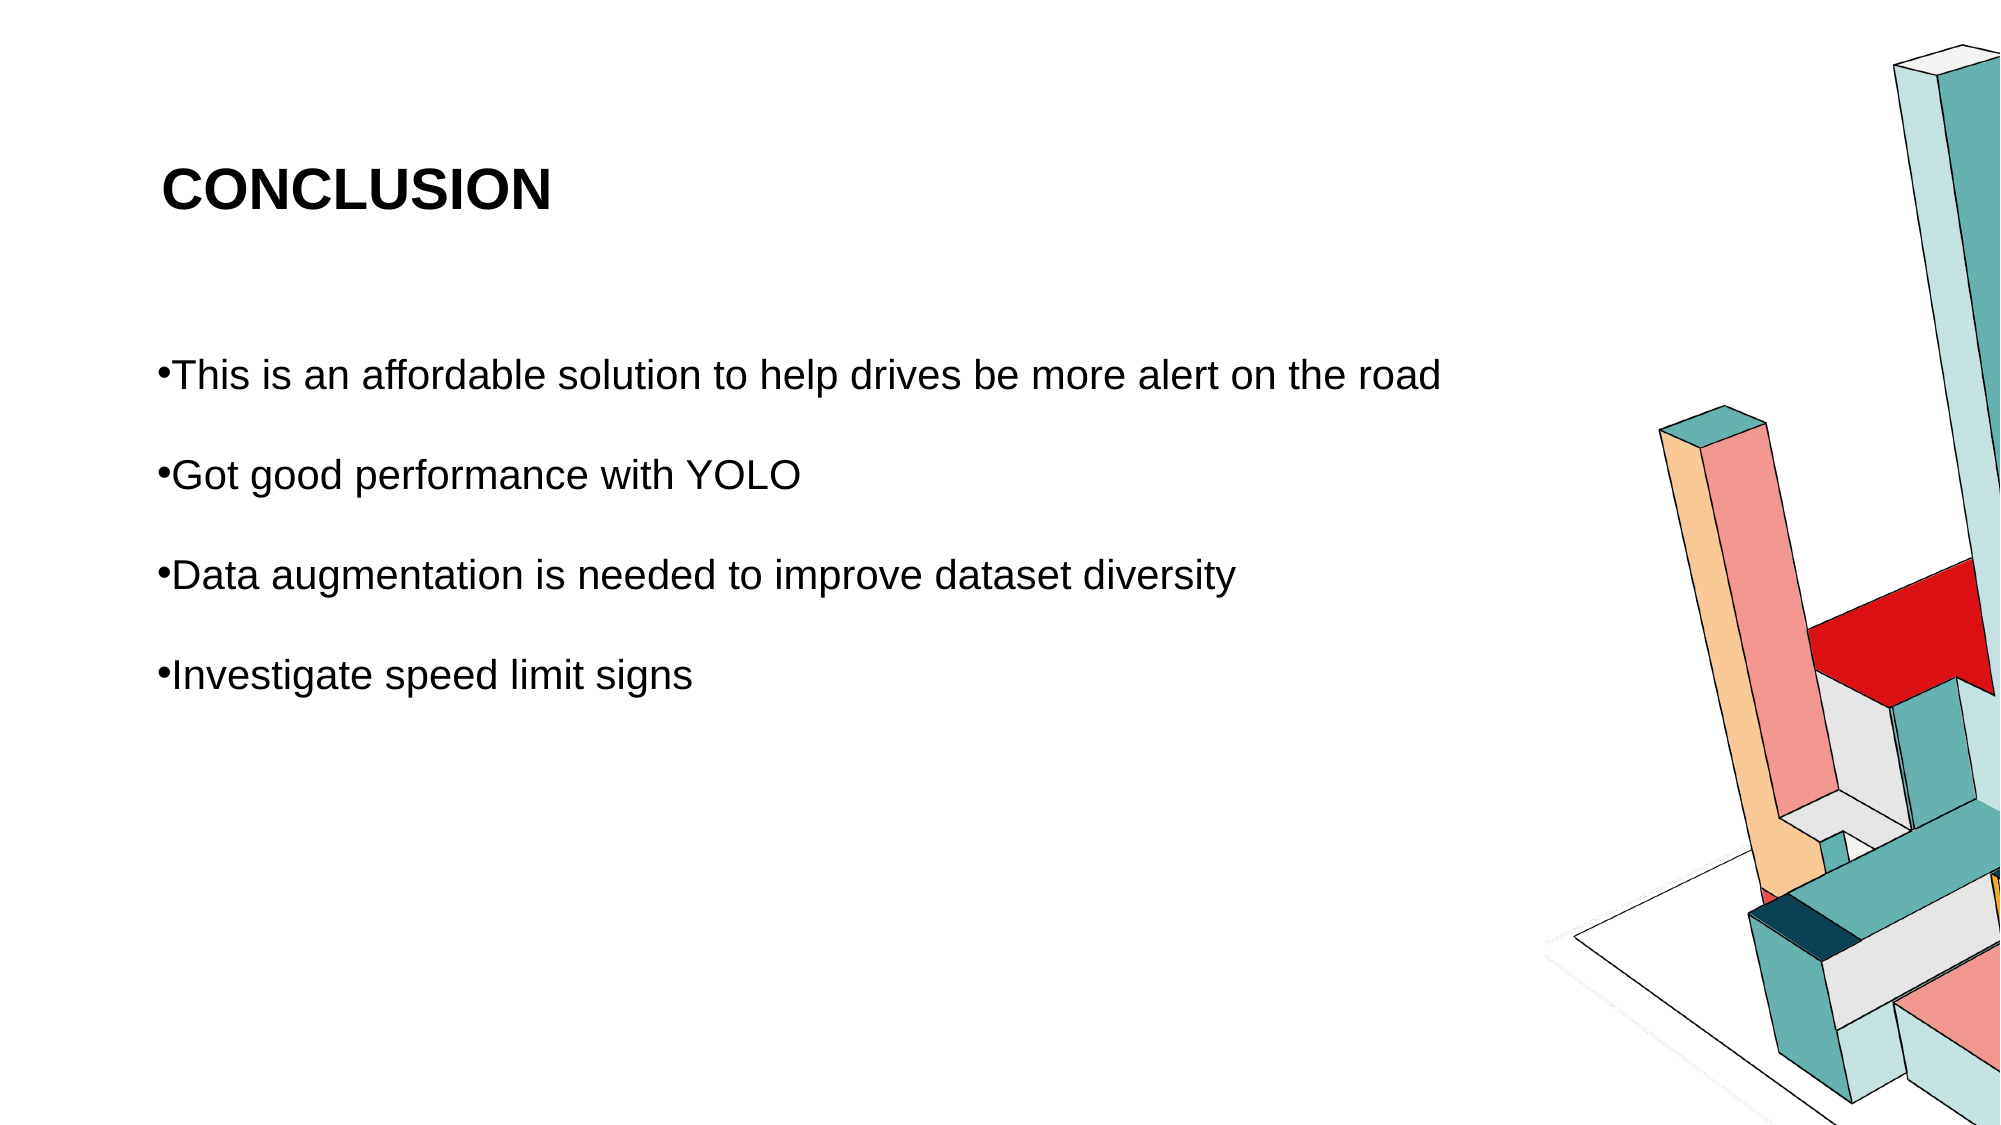

# Conclusion
This is an affordable solution to help drives be more alert on the road

Got good performance with YOLO

Data augmentation is needed to improve dataset diversity

Investigate speed limit signs